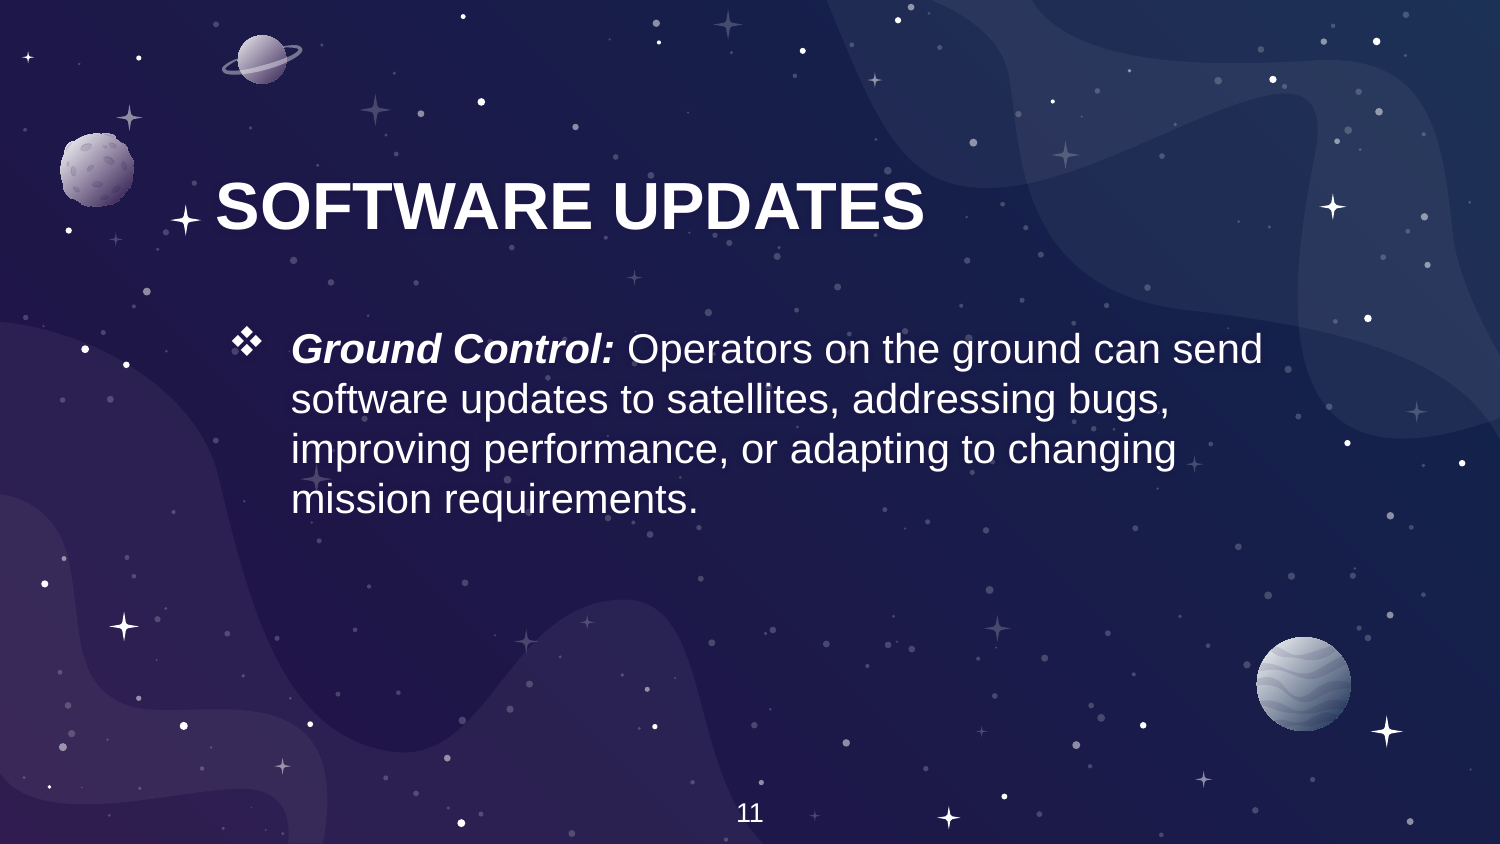

# SOFTWARE UPDATES

Ground Control: Operators on the ground can send software updates to satellites, addressing bugs, improving performance, or adapting to changing mission requirements.
11